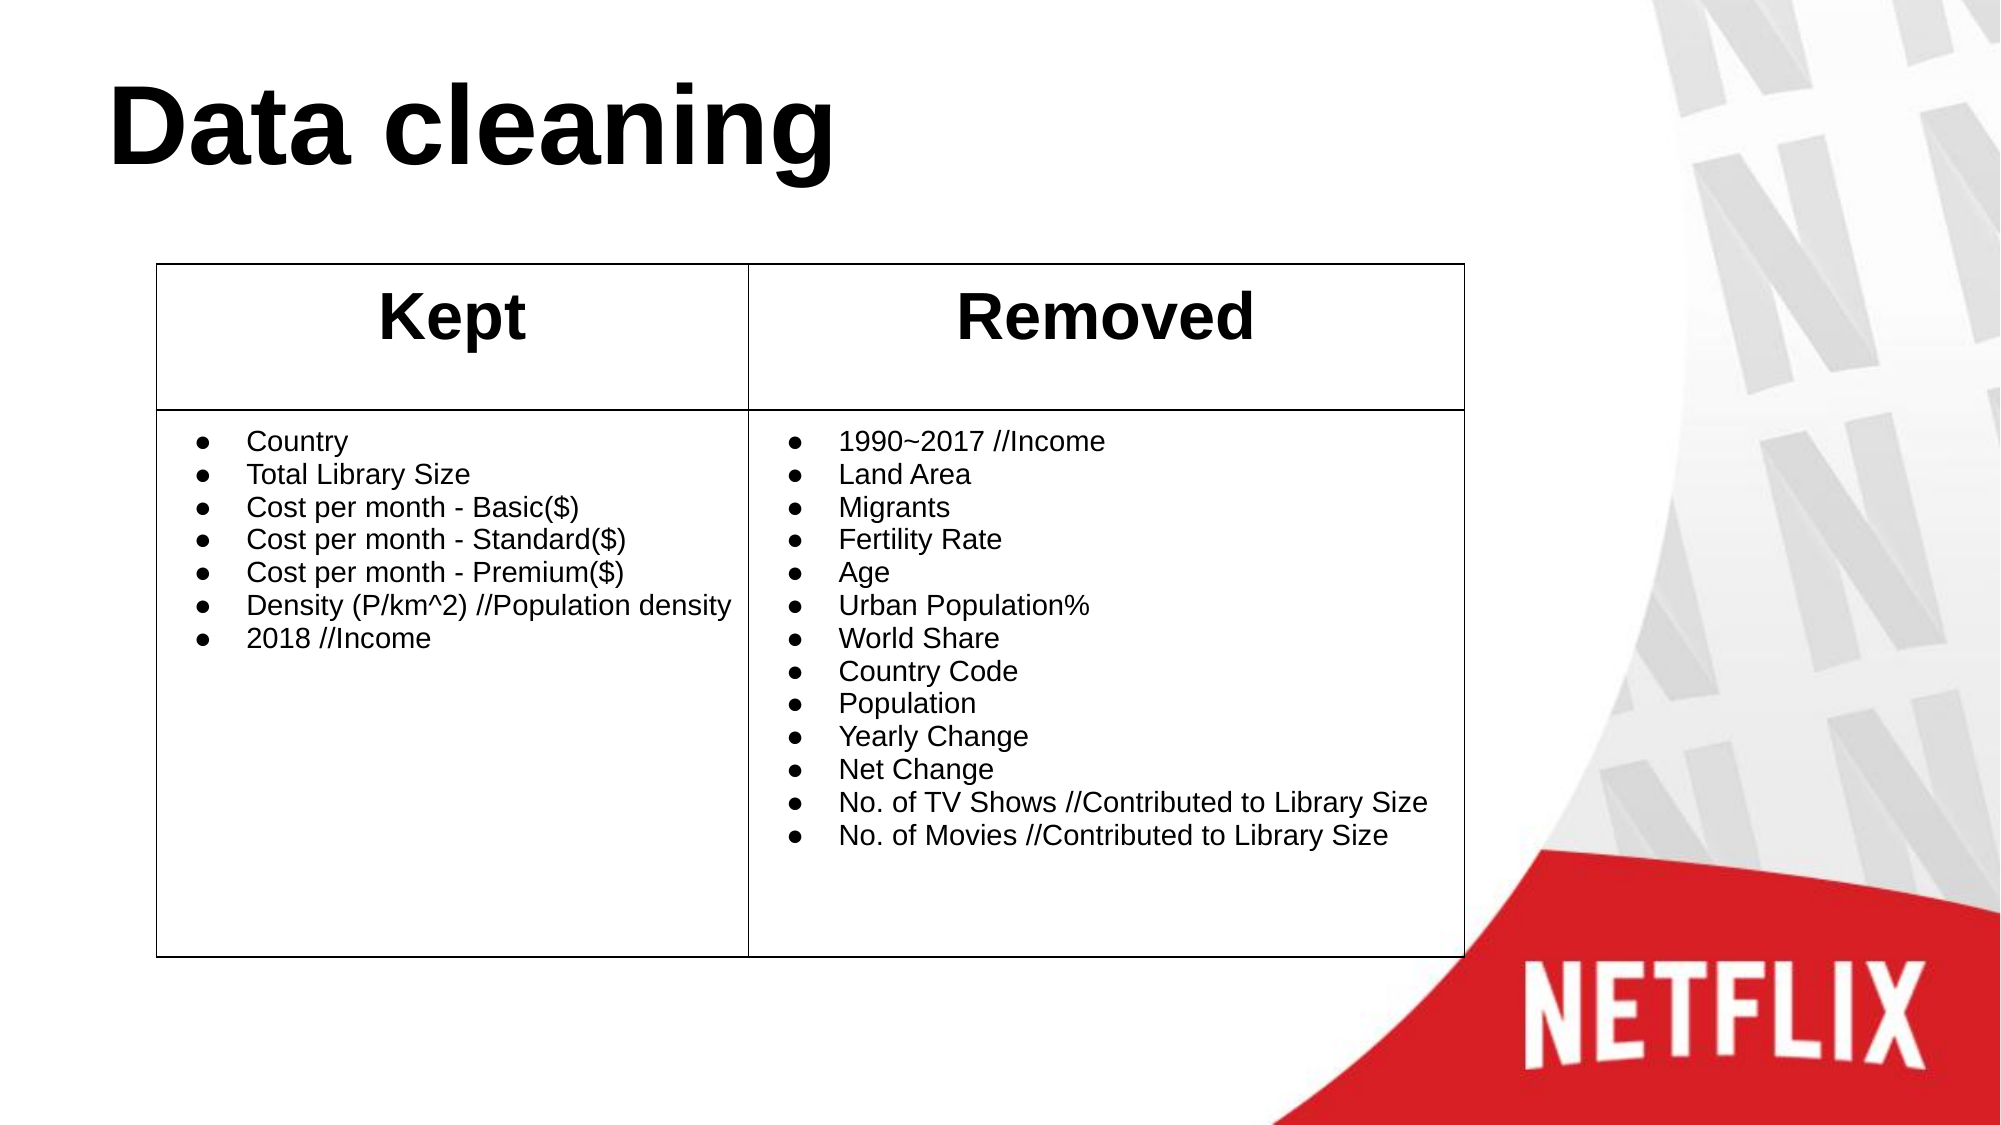

# Data cleaning
| Kept | Removed |
| --- | --- |
| Country Total Library Size Cost per month - Basic($) Cost per month - Standard($) Cost per month - Premium($) Density (P/km^2) //Population density 2018 //Income | 1990~2017 //Income Land Area Migrants Fertility Rate Age Urban Population% World Share Country Code Population Yearly Change Net Change No. of TV Shows //Contributed to Library Size No. of Movies //Contributed to Library Size |